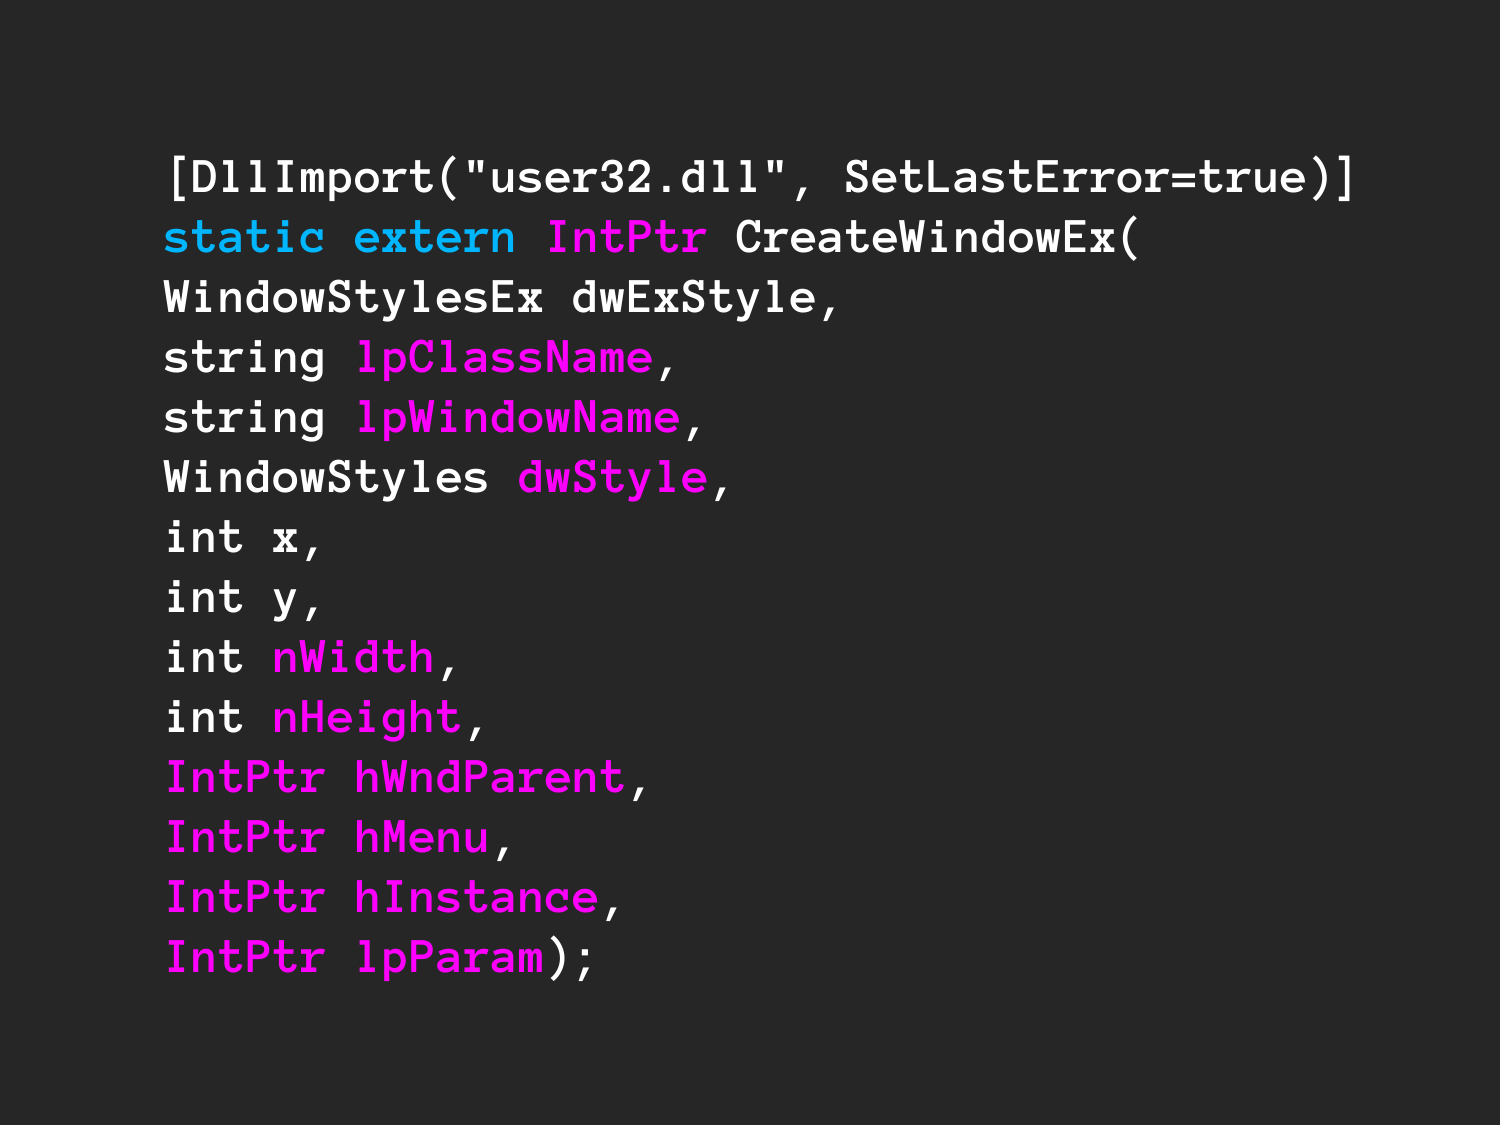

# [DllImport("user32.dll", SetLastError=true)] static extern IntPtr CreateWindowEx( WindowStylesEx dwExStyle, string lpClassName, string lpWindowName, WindowStyles dwStyle, int x, int y, int nWidth, int nHeight, IntPtr hWndParent, IntPtr hMenu, IntPtr hInstance, IntPtr lpParam);